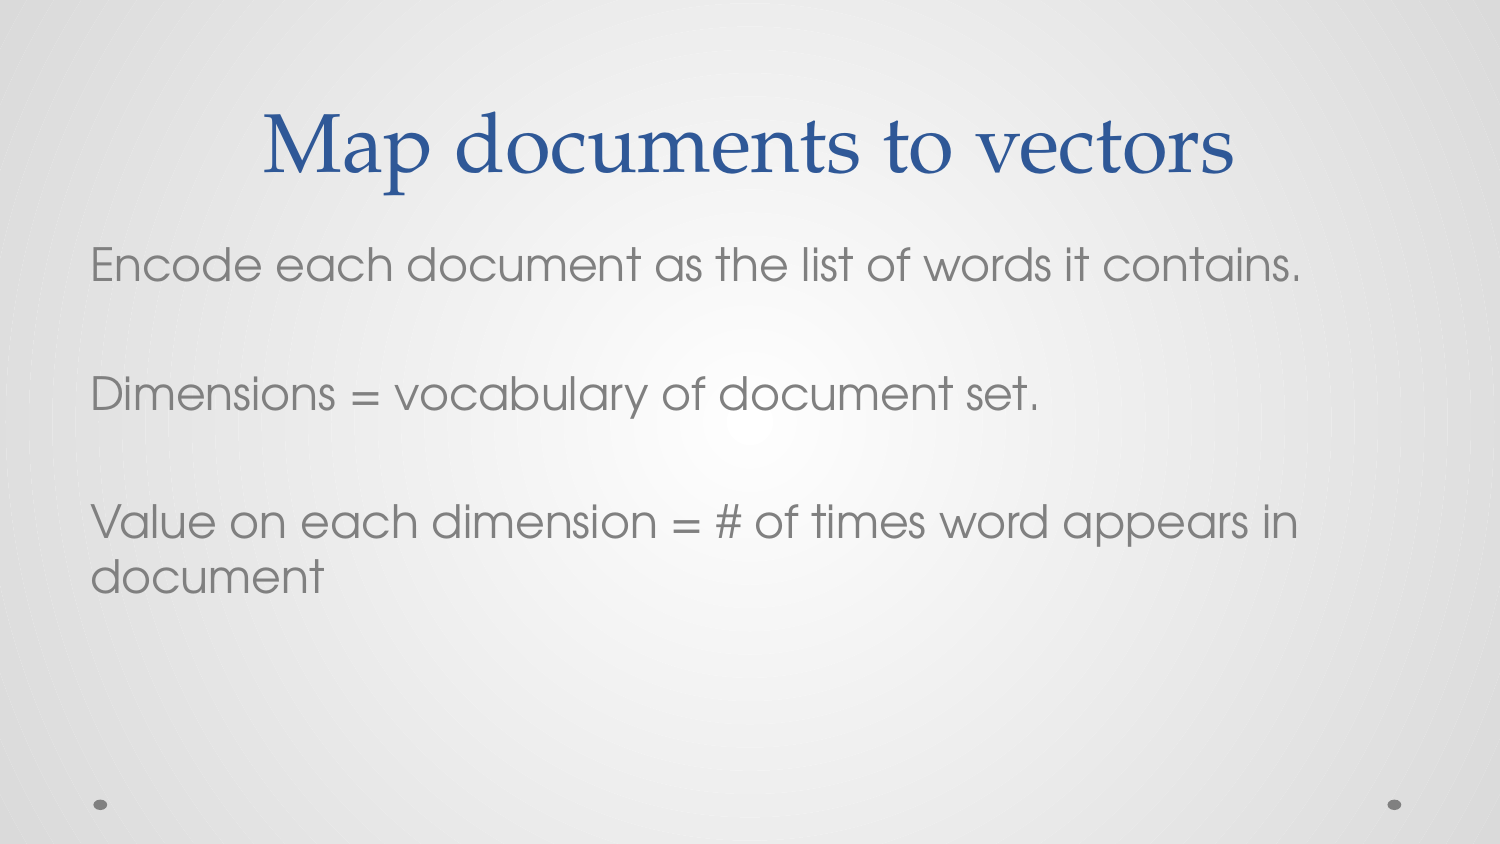

# Map documents to vectors
Encode each document as the list of words it contains.

Dimensions = vocabulary of document set.

Value on each dimension = # of times word appears in document